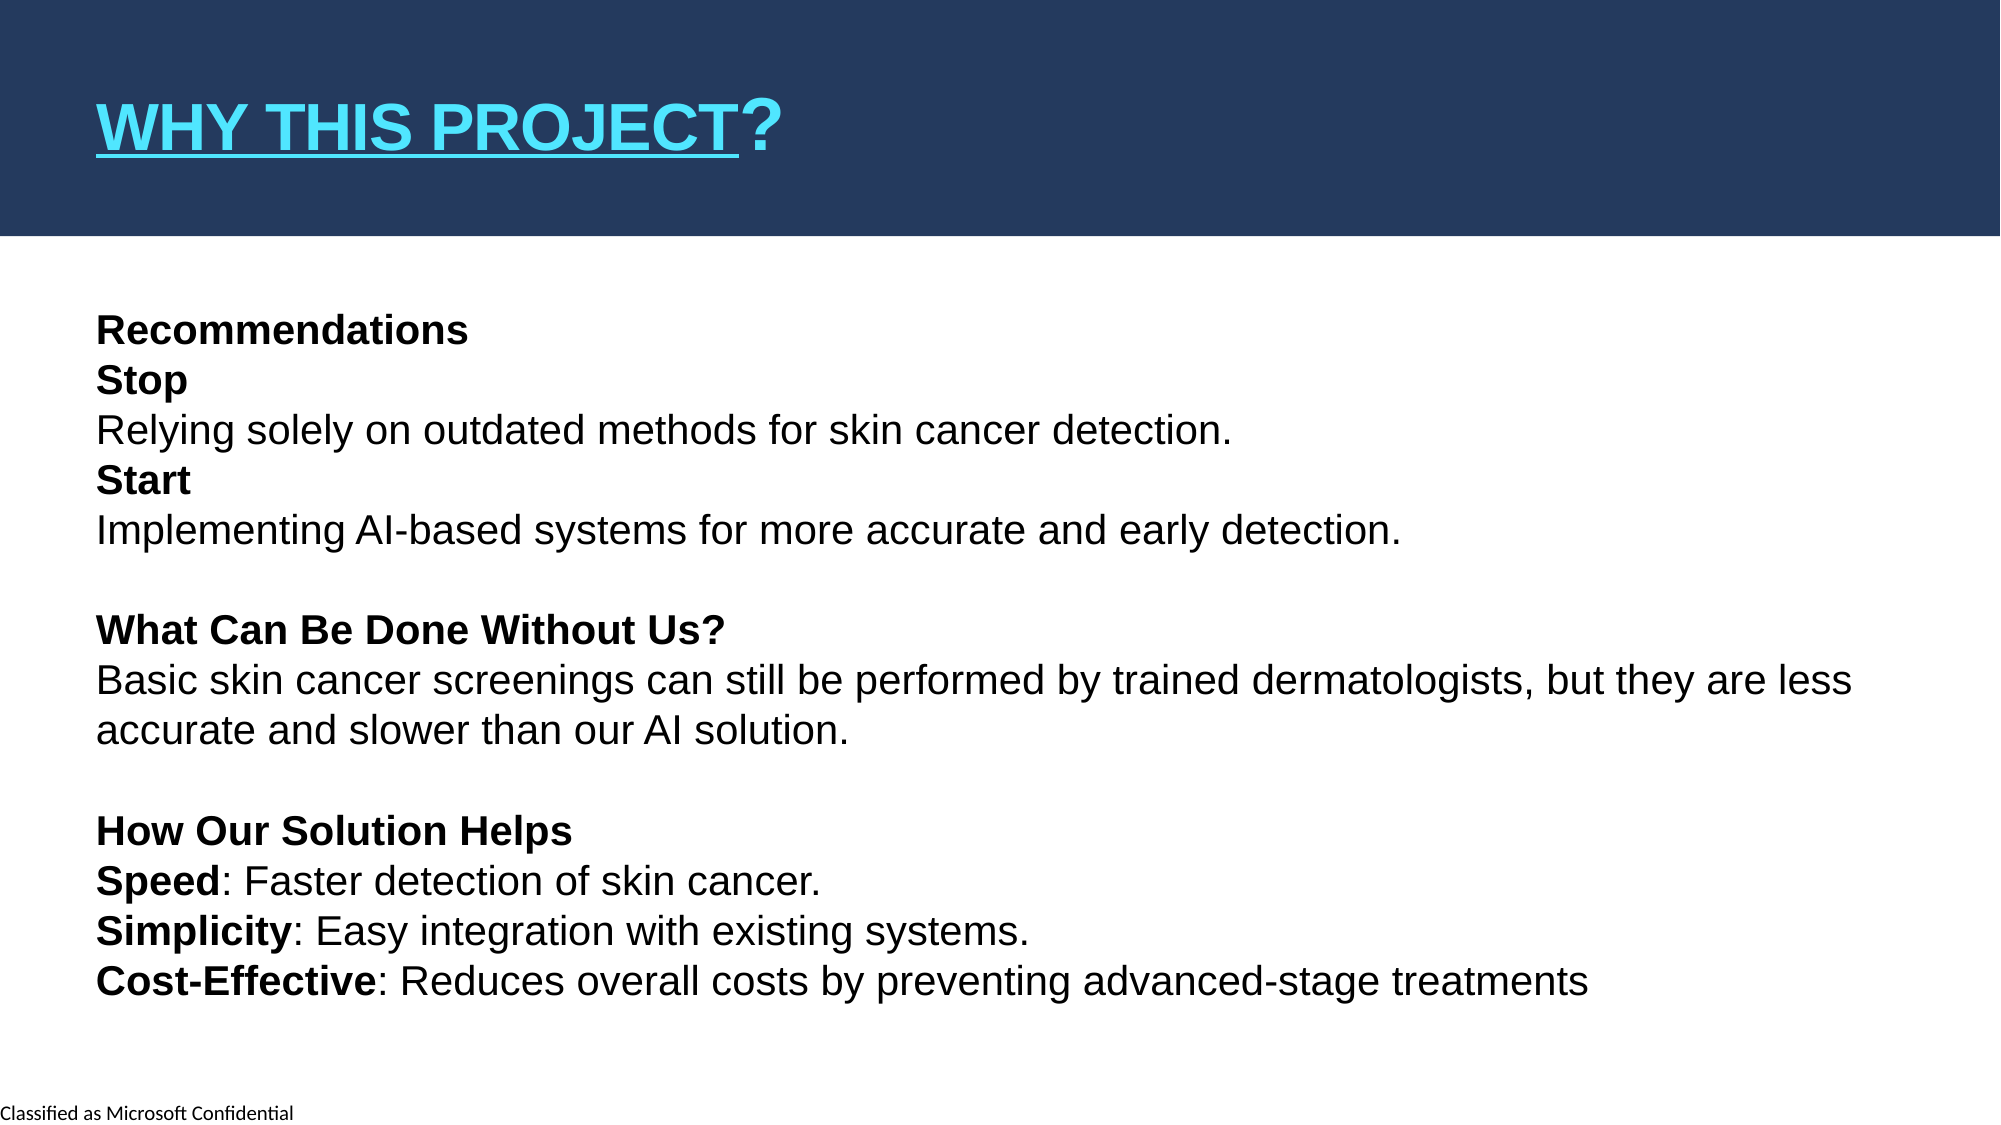

WHY THIS PROJECT?
Recommendations
Stop
Relying solely on outdated methods for skin cancer detection.
Start
Implementing AI-based systems for more accurate and early detection.

What Can Be Done Without Us?
Basic skin cancer screenings can still be performed by trained dermatologists, but they are less accurate and slower than our AI solution.

How Our Solution Helps
Speed: Faster detection of skin cancer.
Simplicity: Easy integration with existing systems.
Cost-Effective: Reduces overall costs by preventing advanced-stage treatments